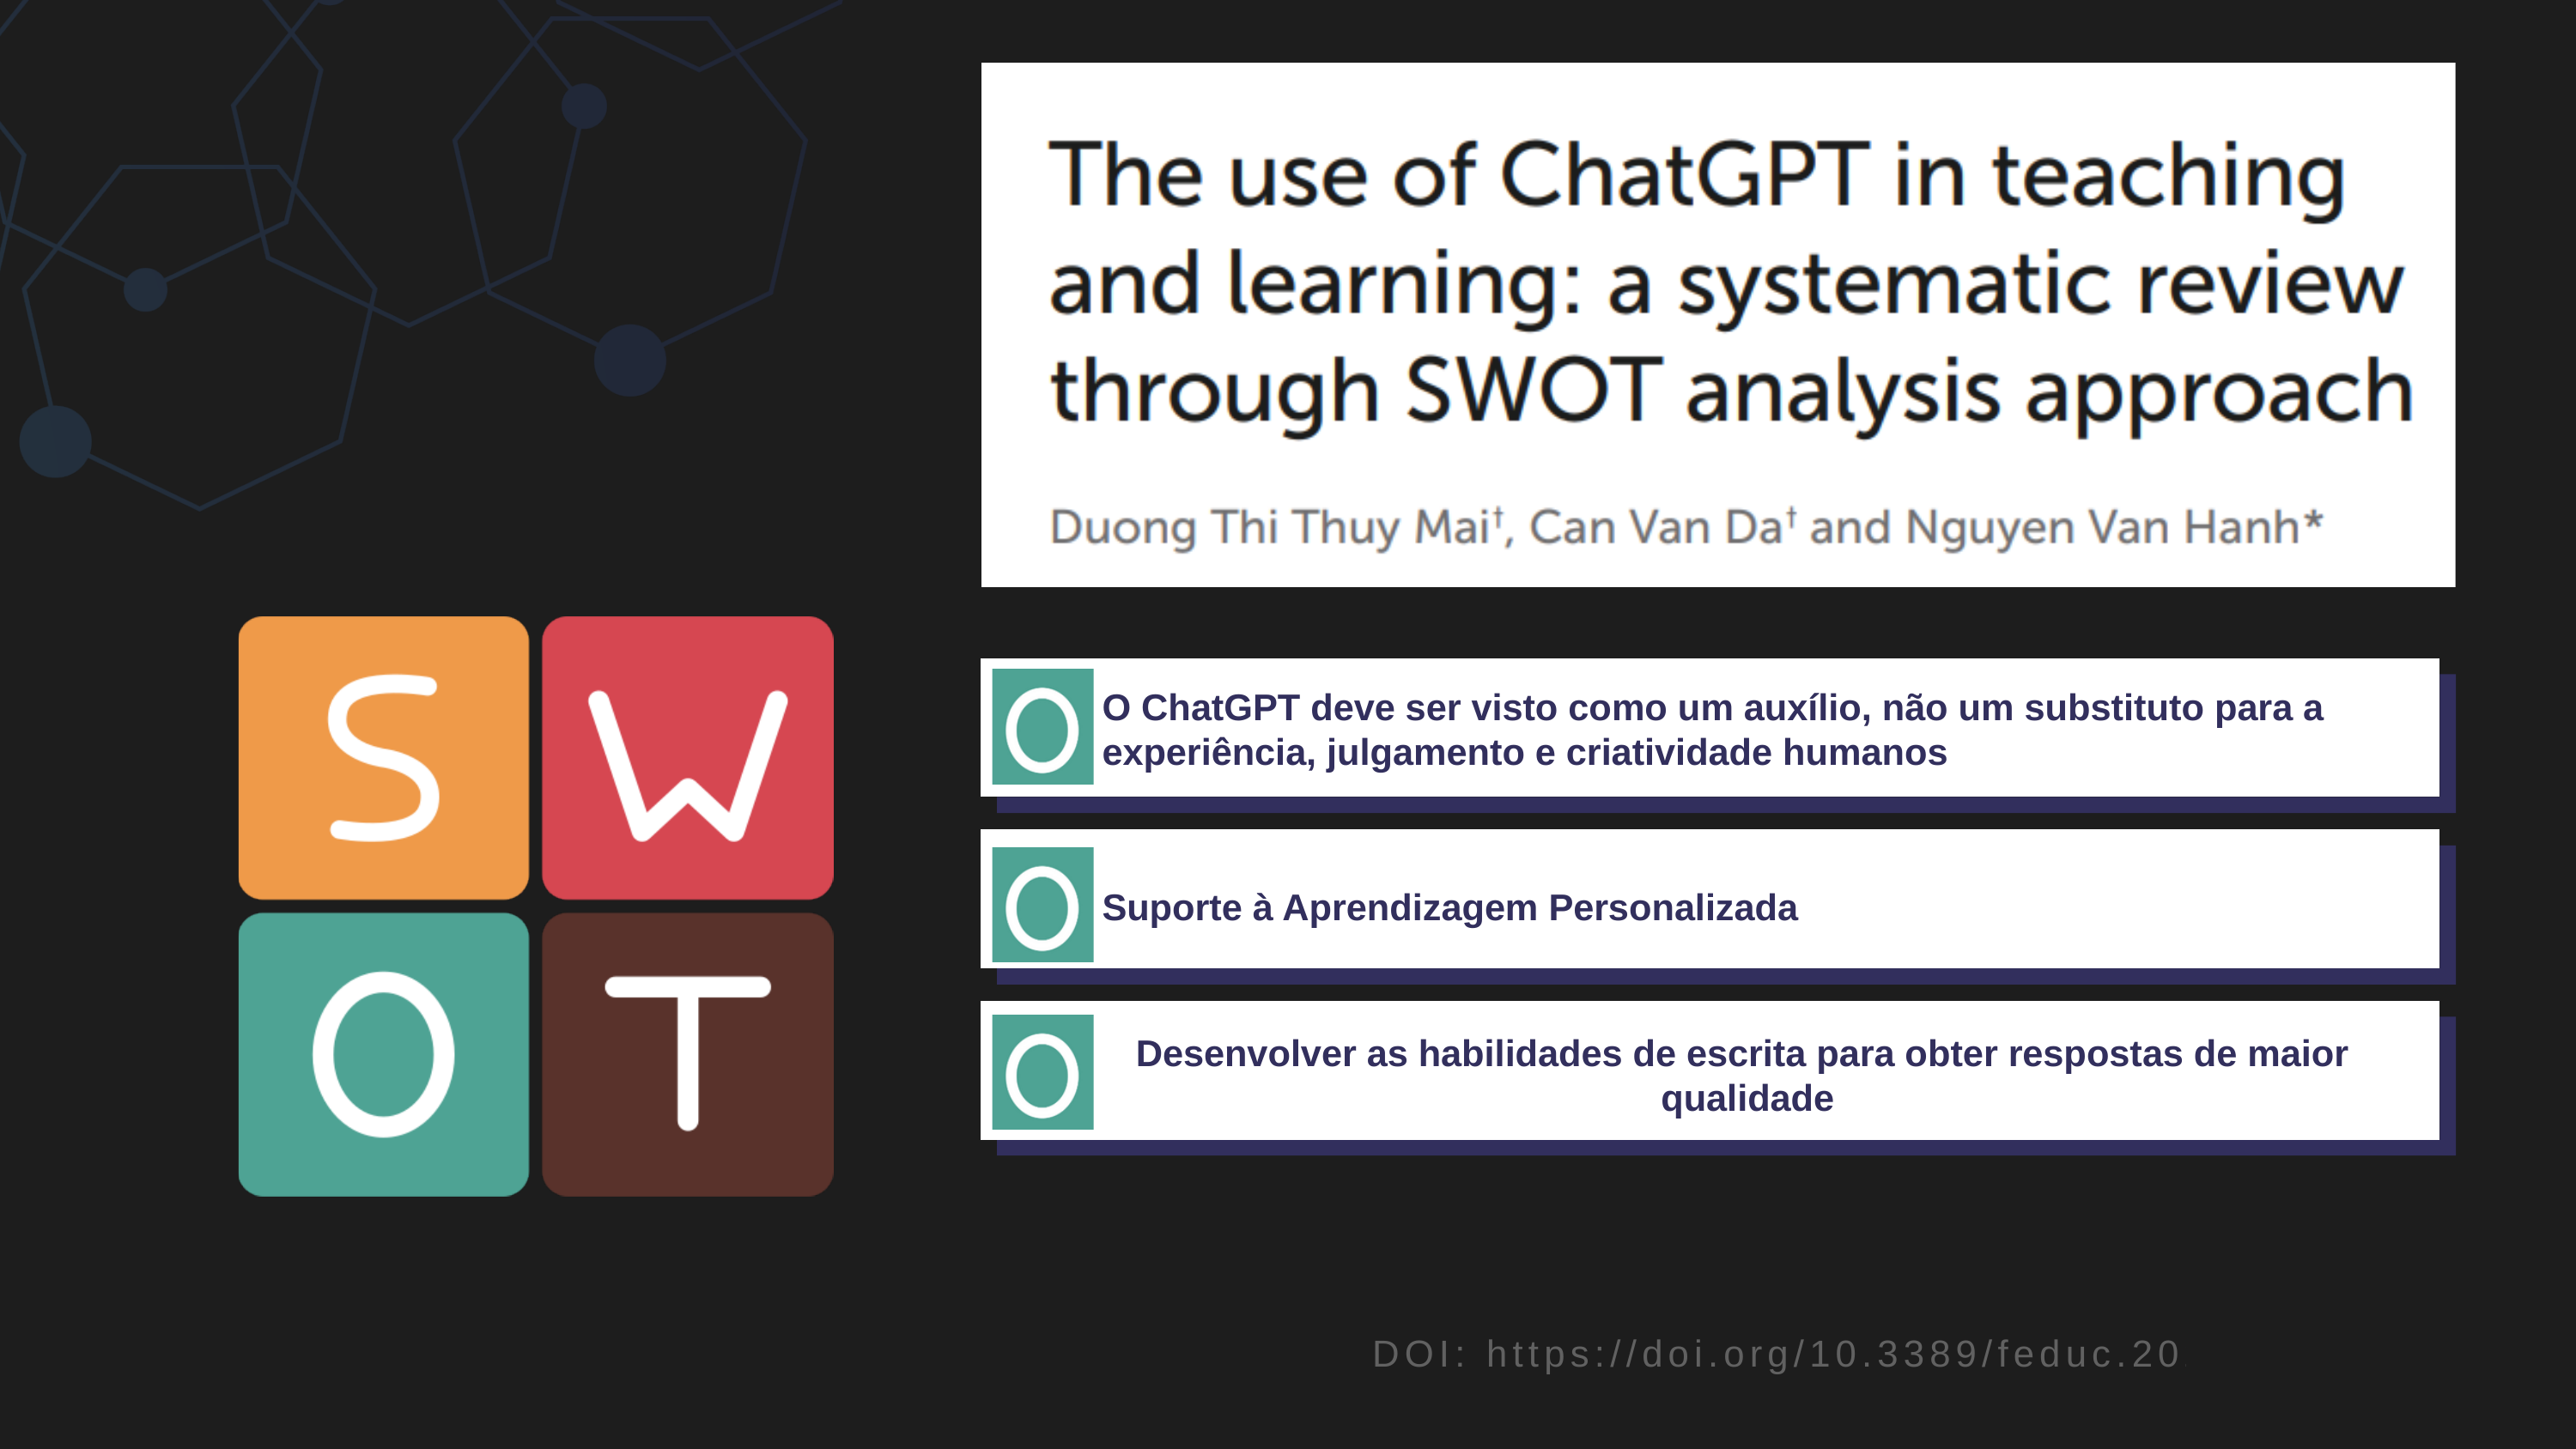

O ChatGPT deve ser visto como um auxílio, não um substituto para a experiência, julgamento e criatividade humanos

Suporte à Aprendizagem Personalizada

Desenvolver as habilidades de escrita para obter respostas de maior  qualidade
DOI: https://doi.org/10.3389/feduc.2024.1328769